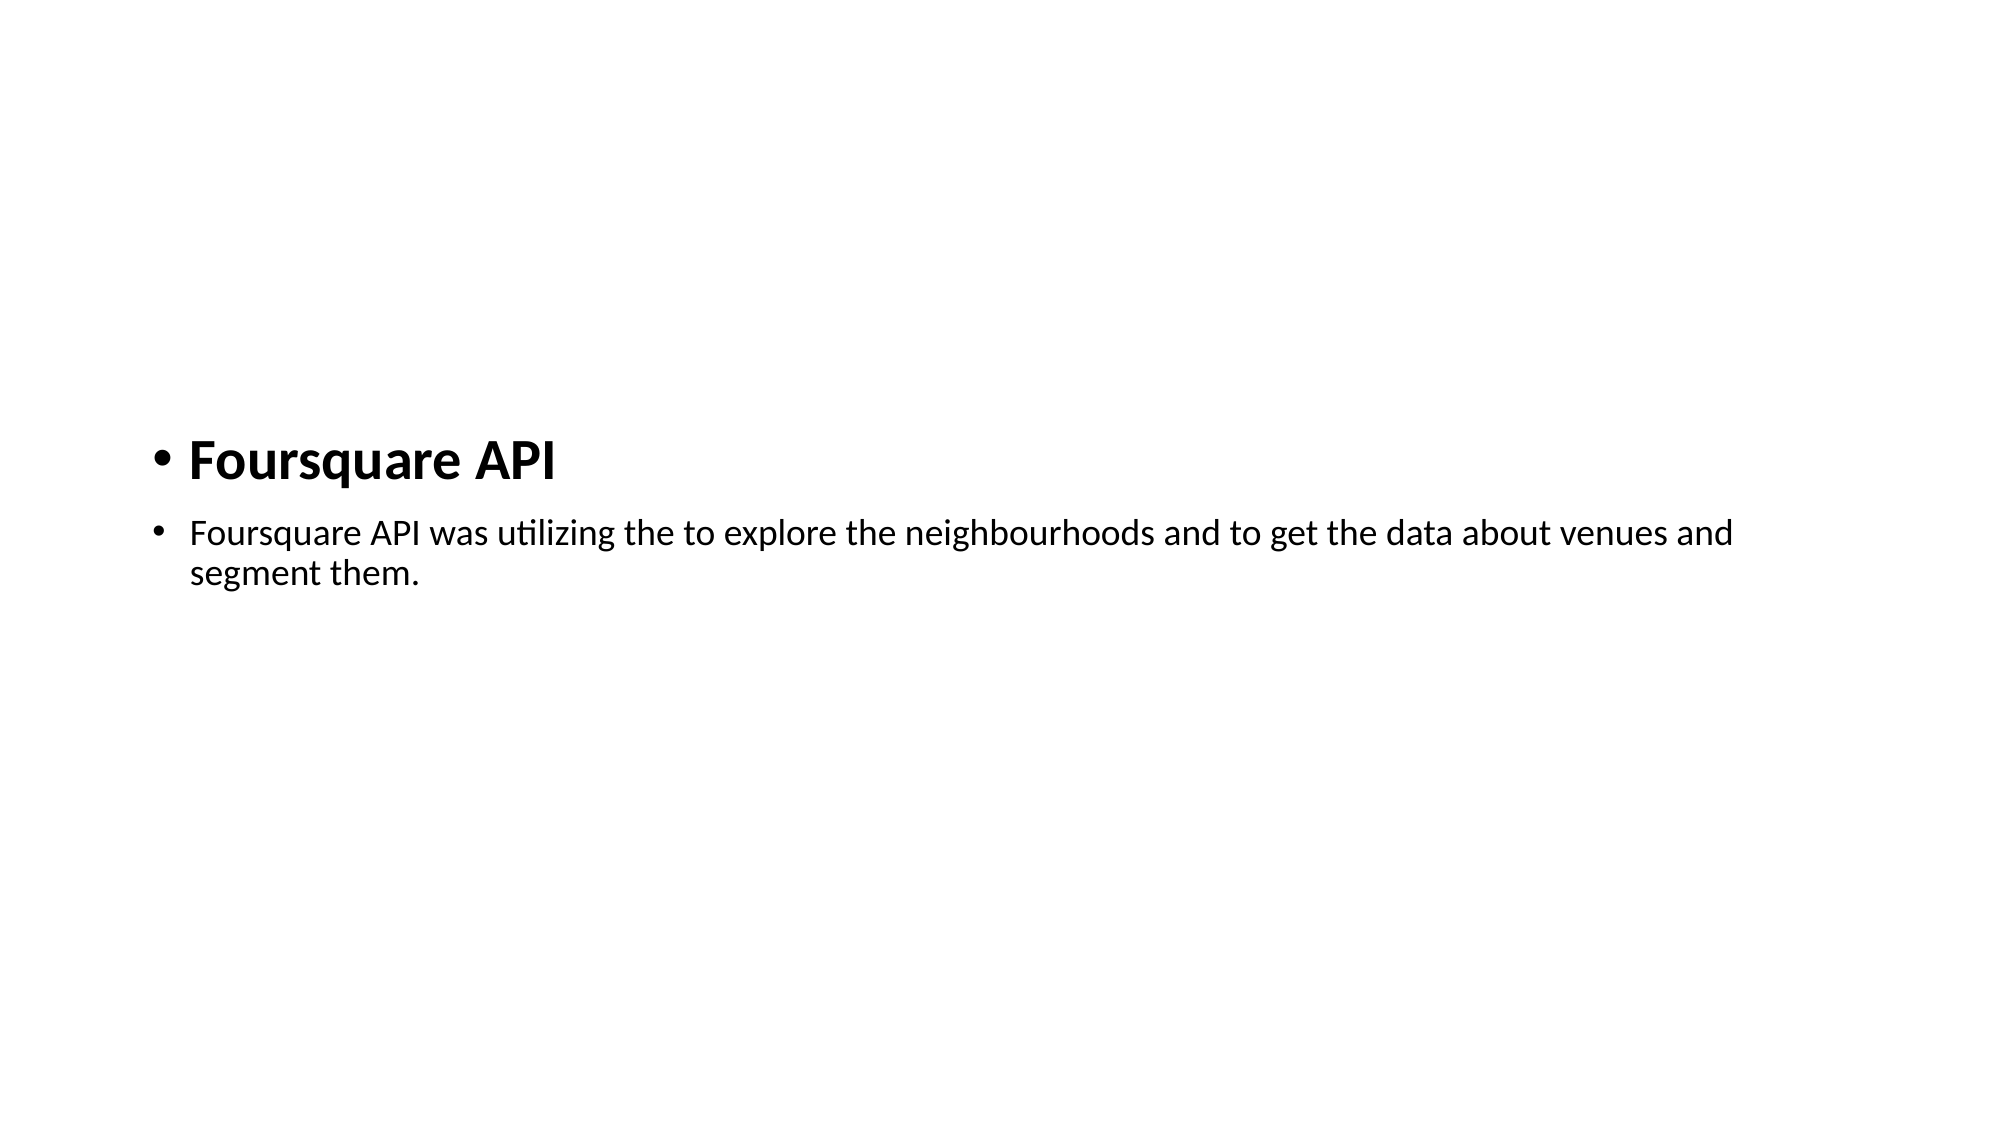

#
Foursquare API
Foursquare API was utilizing the to explore the neighbourhoods and to get the data about venues and segment them.